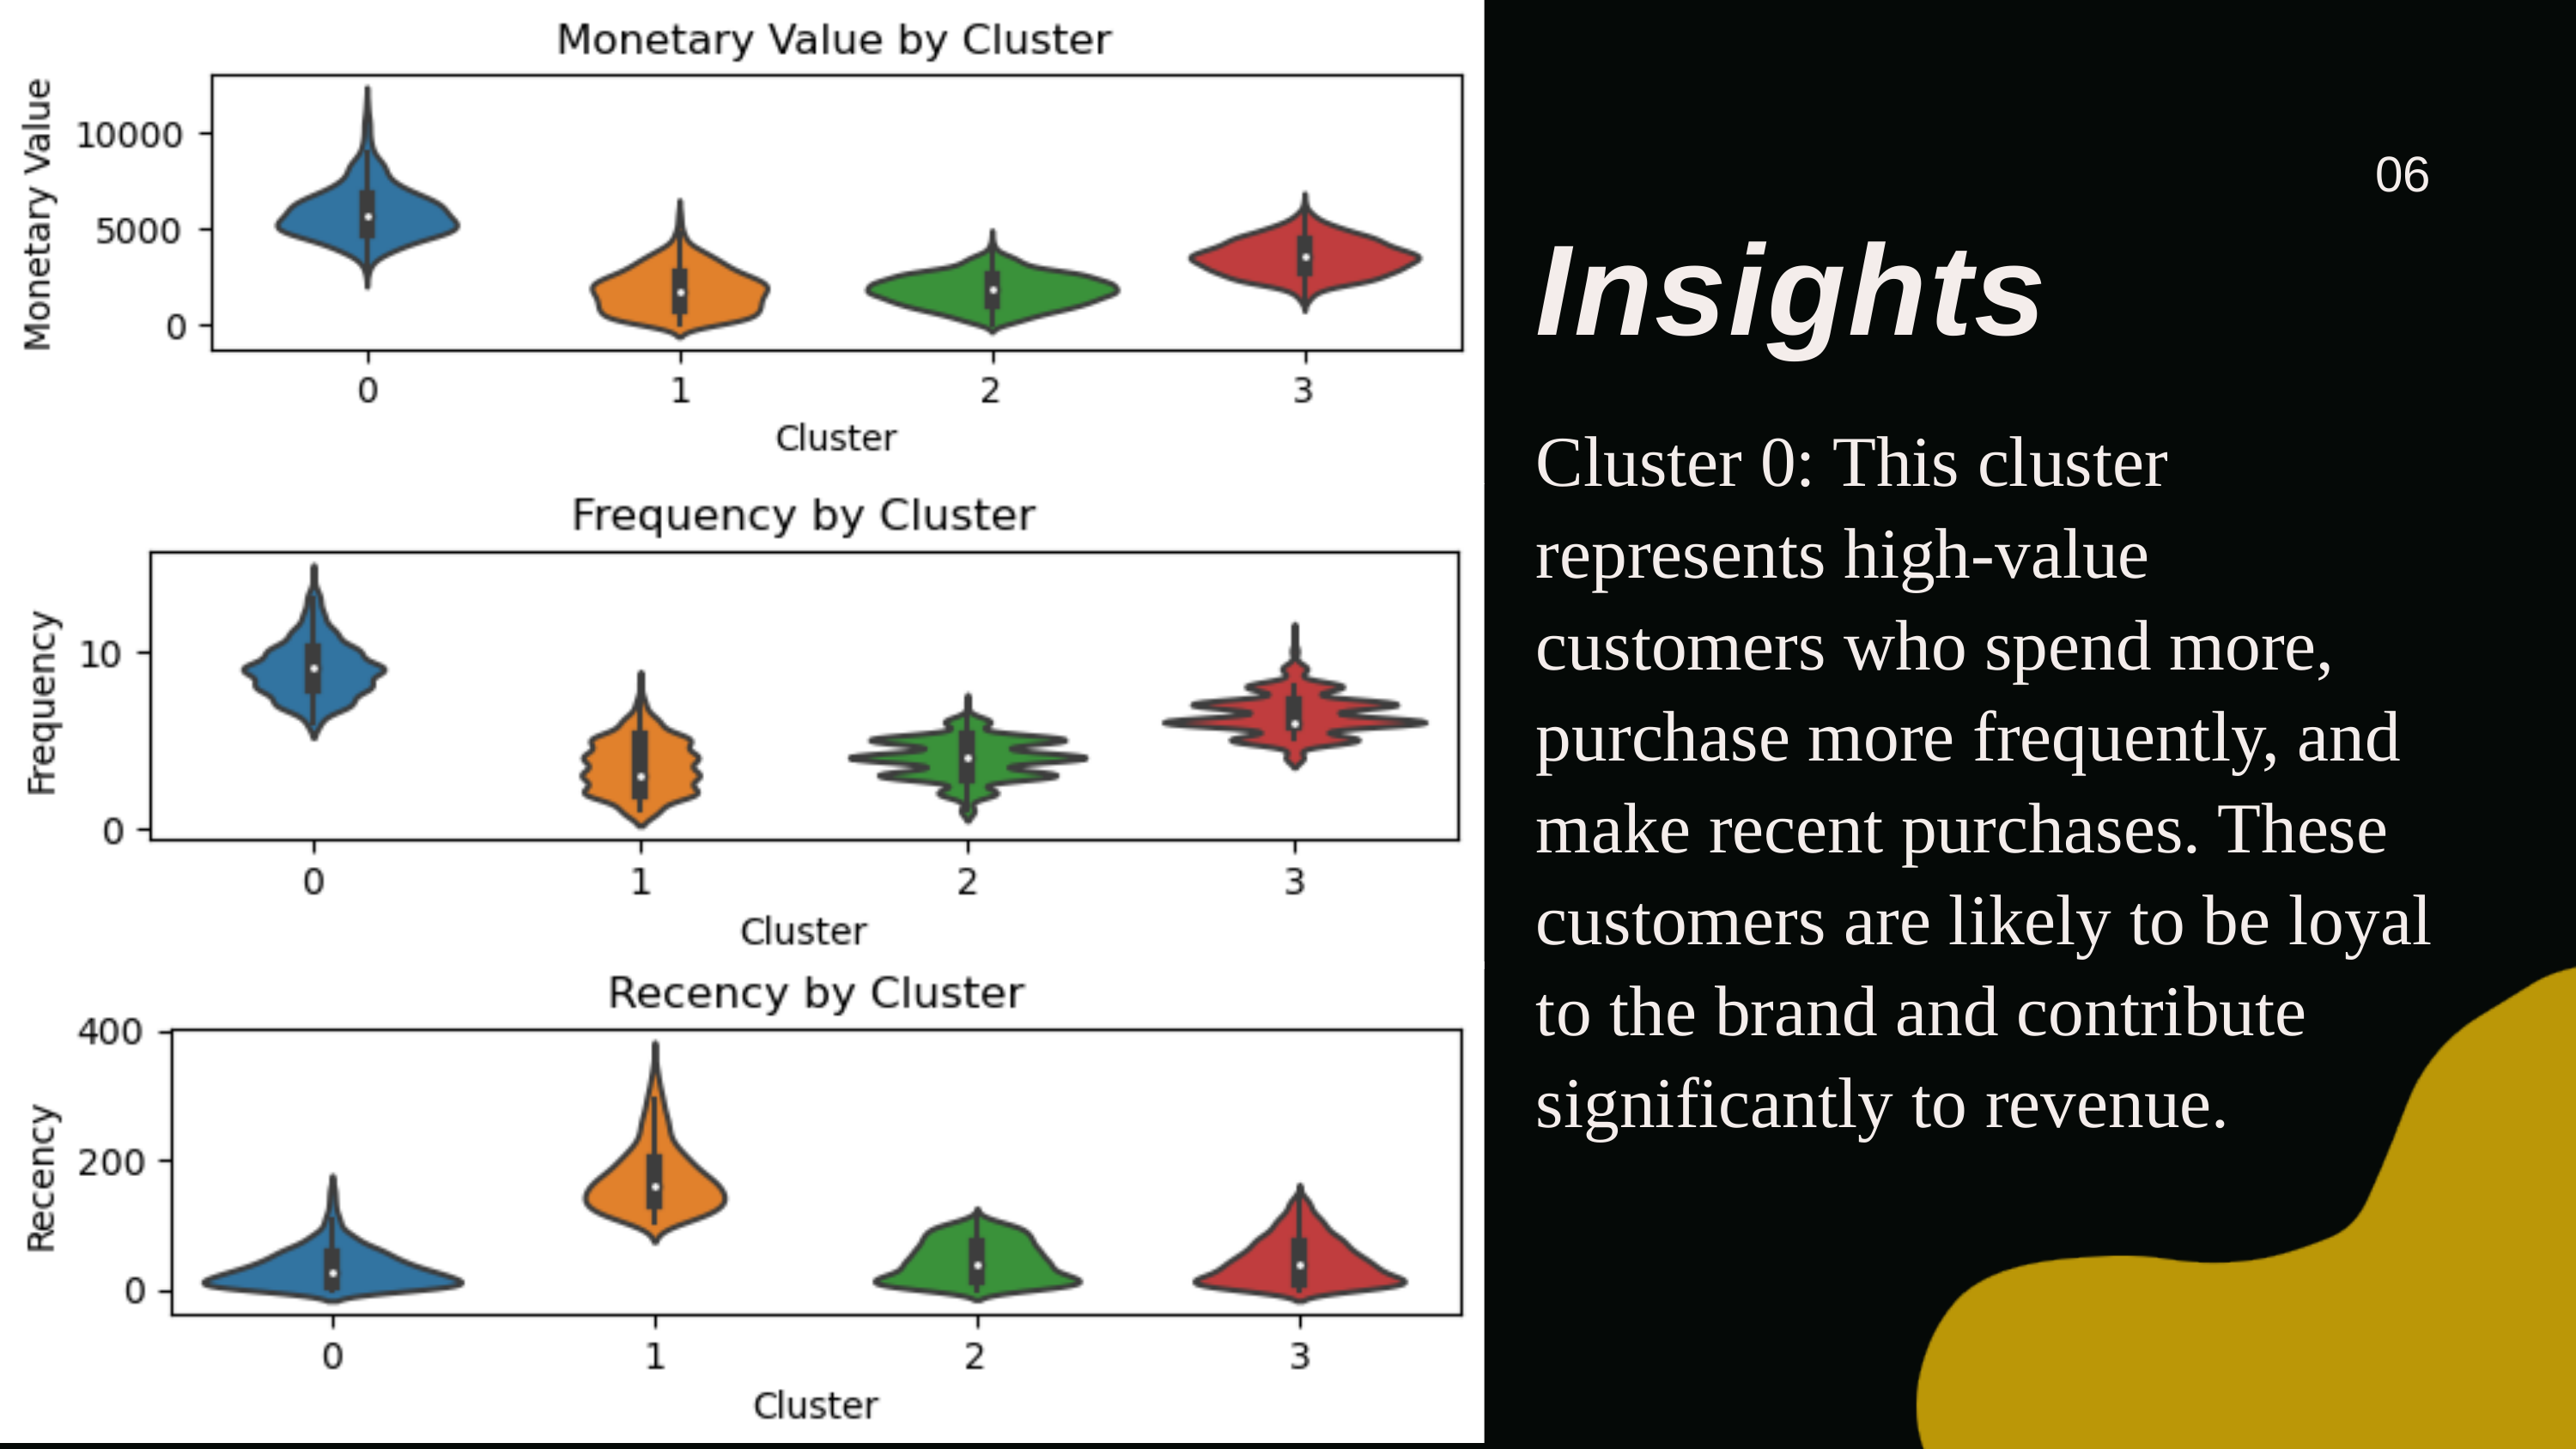

06
Insights
Cluster 0: This cluster represents high-value customers who spend more, purchase more frequently, and make recent purchases. These customers are likely to be loyal to the brand and contribute significantly to revenue.